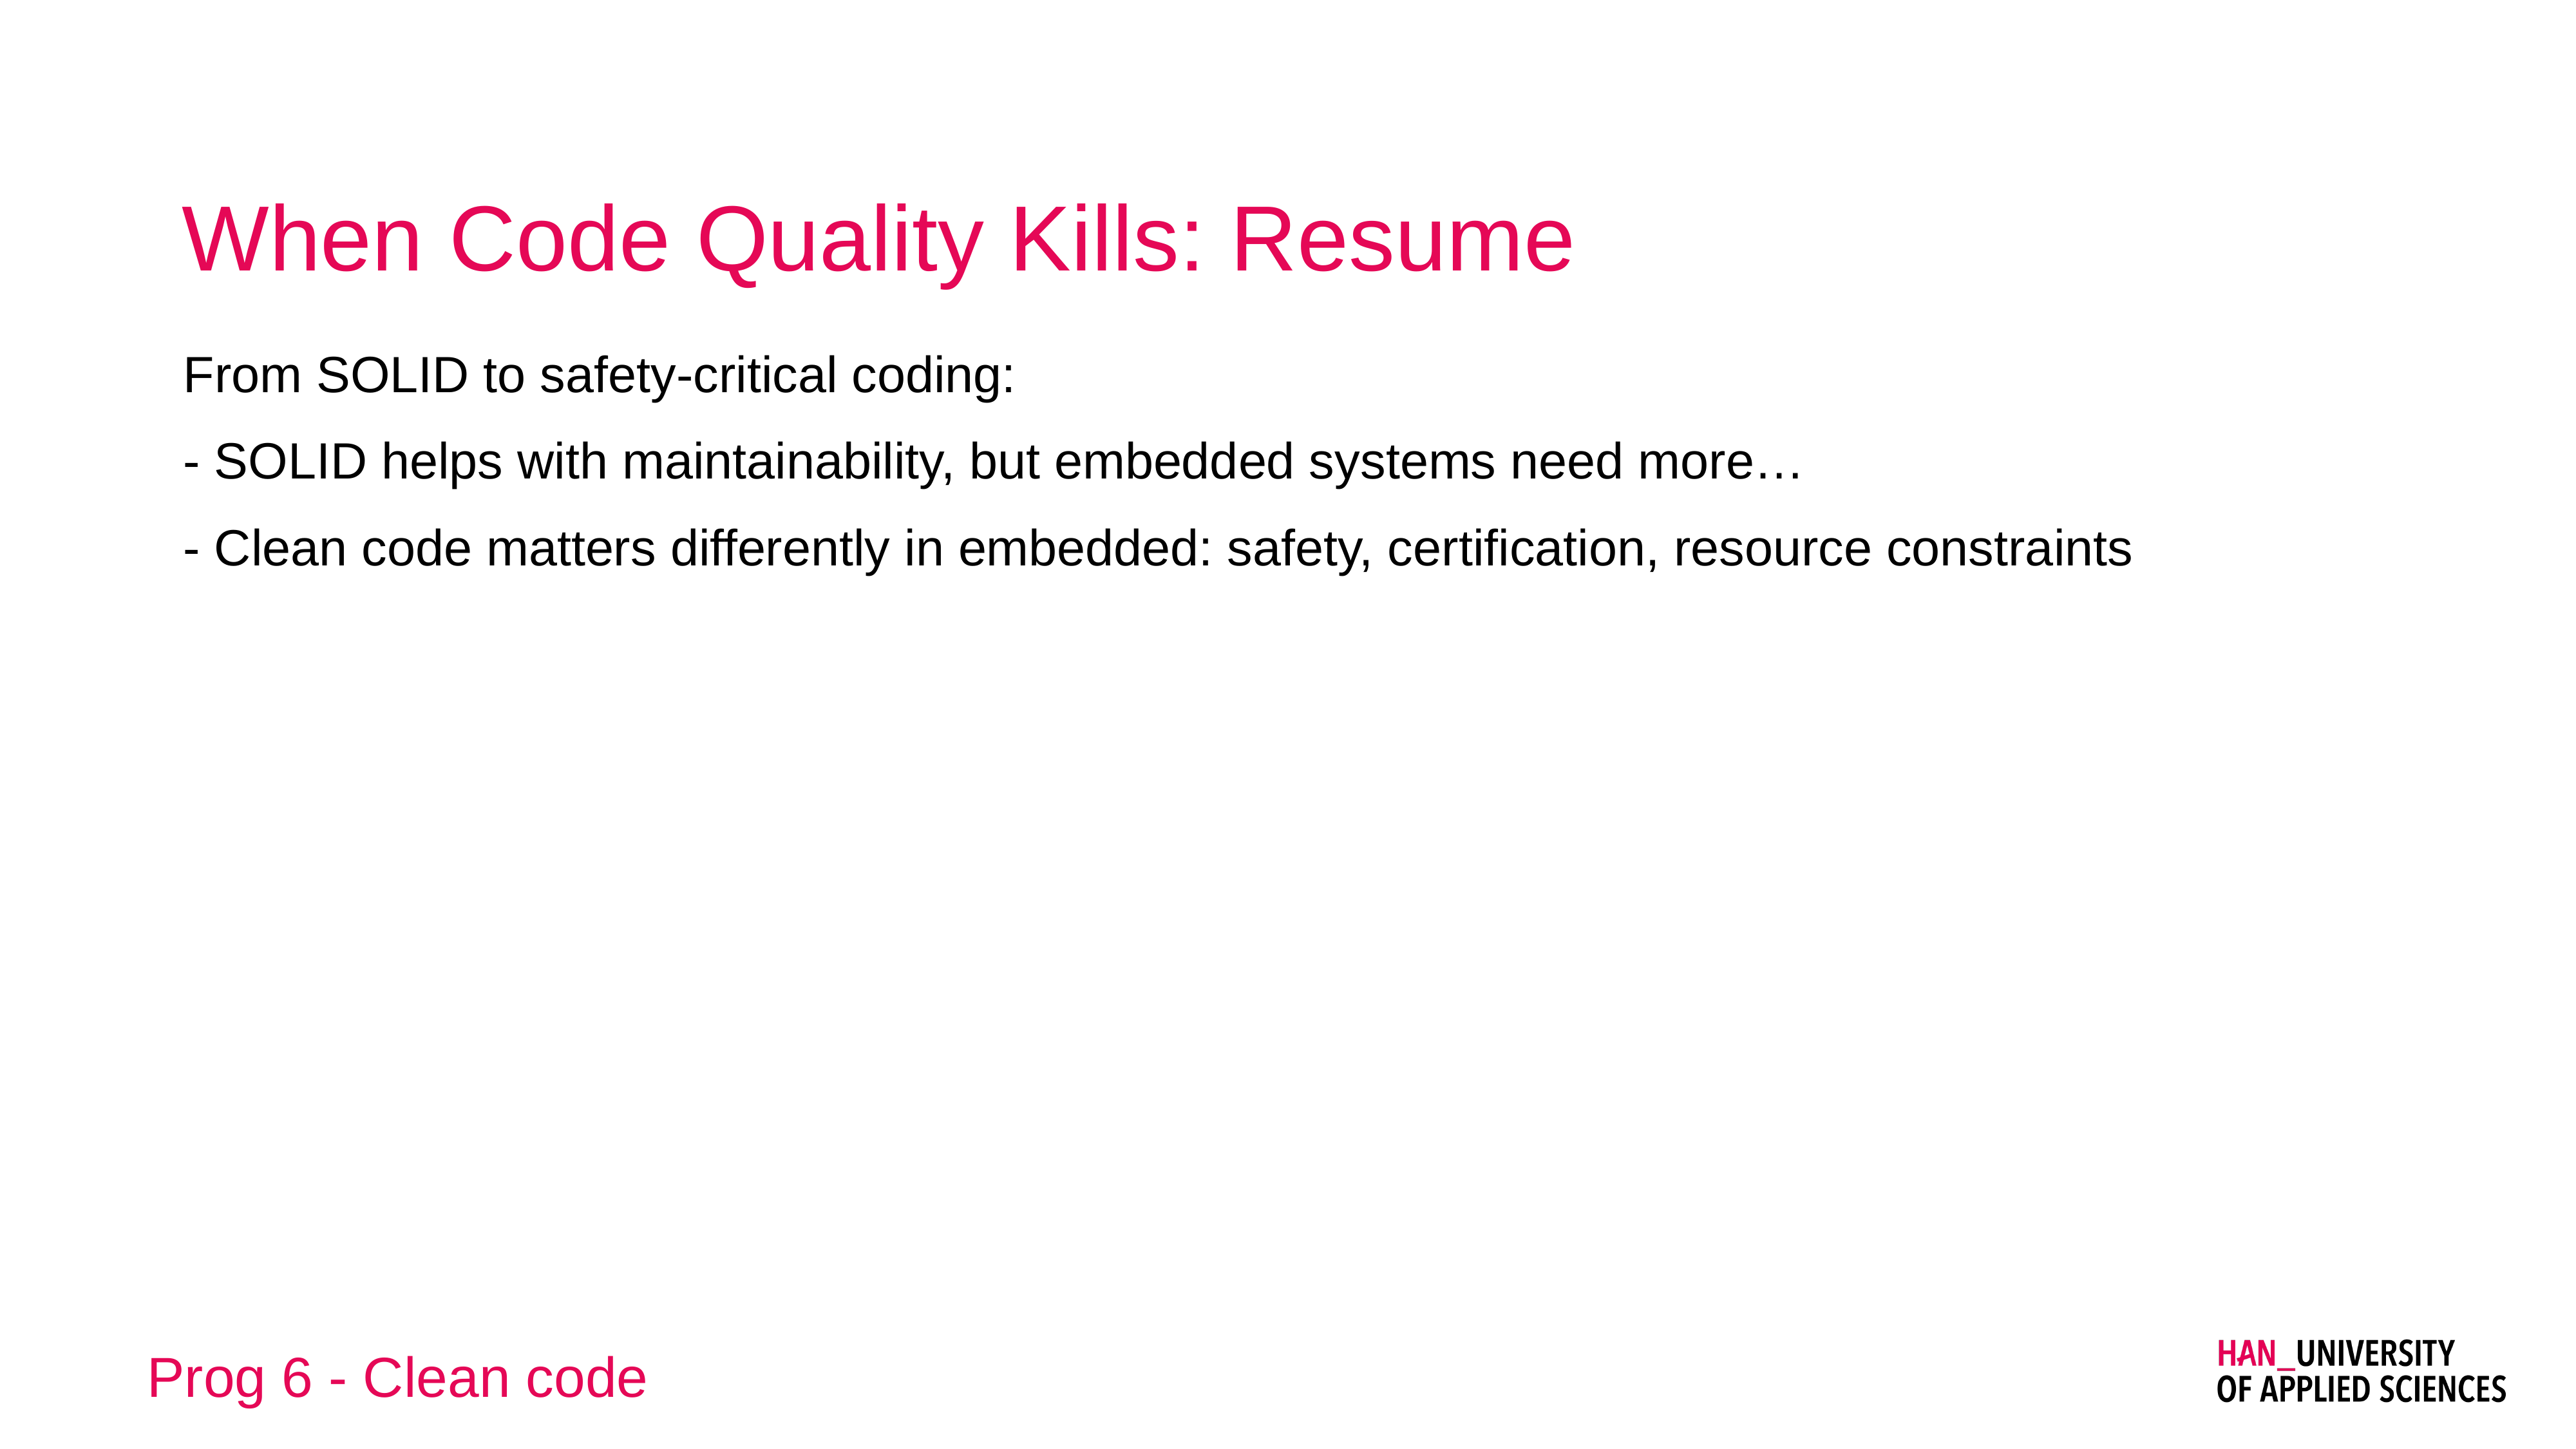

# When Code Quality Kills: Resume
From SOLID to safety-critical coding:
- SOLID helps with maintainability, but embedded systems need more…
- Clean code matters differently in embedded: safety, certification, resource constraints